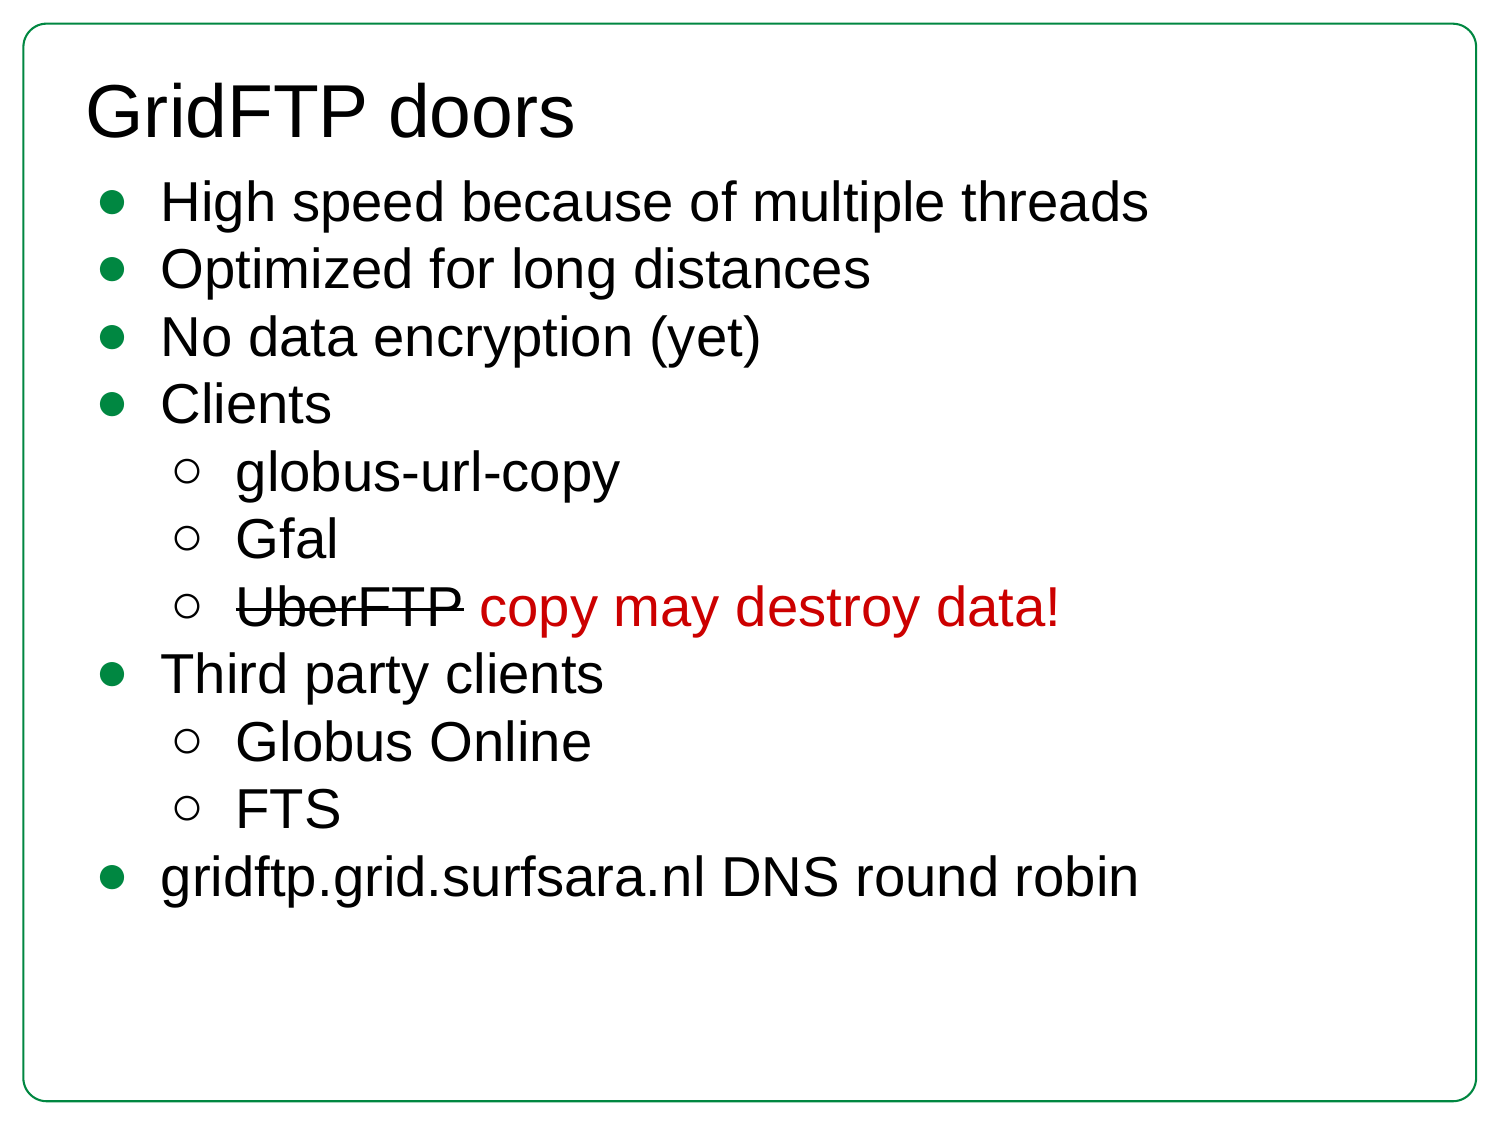

GridFTP doors
High speed because of multiple threads
Optimized for long distances
No data encryption (yet)
Clients
globus-url-copy
Gfal
UberFTP copy may destroy data!
Third party clients
Globus Online
FTS
gridftp.grid.surfsara.nl DNS round robin